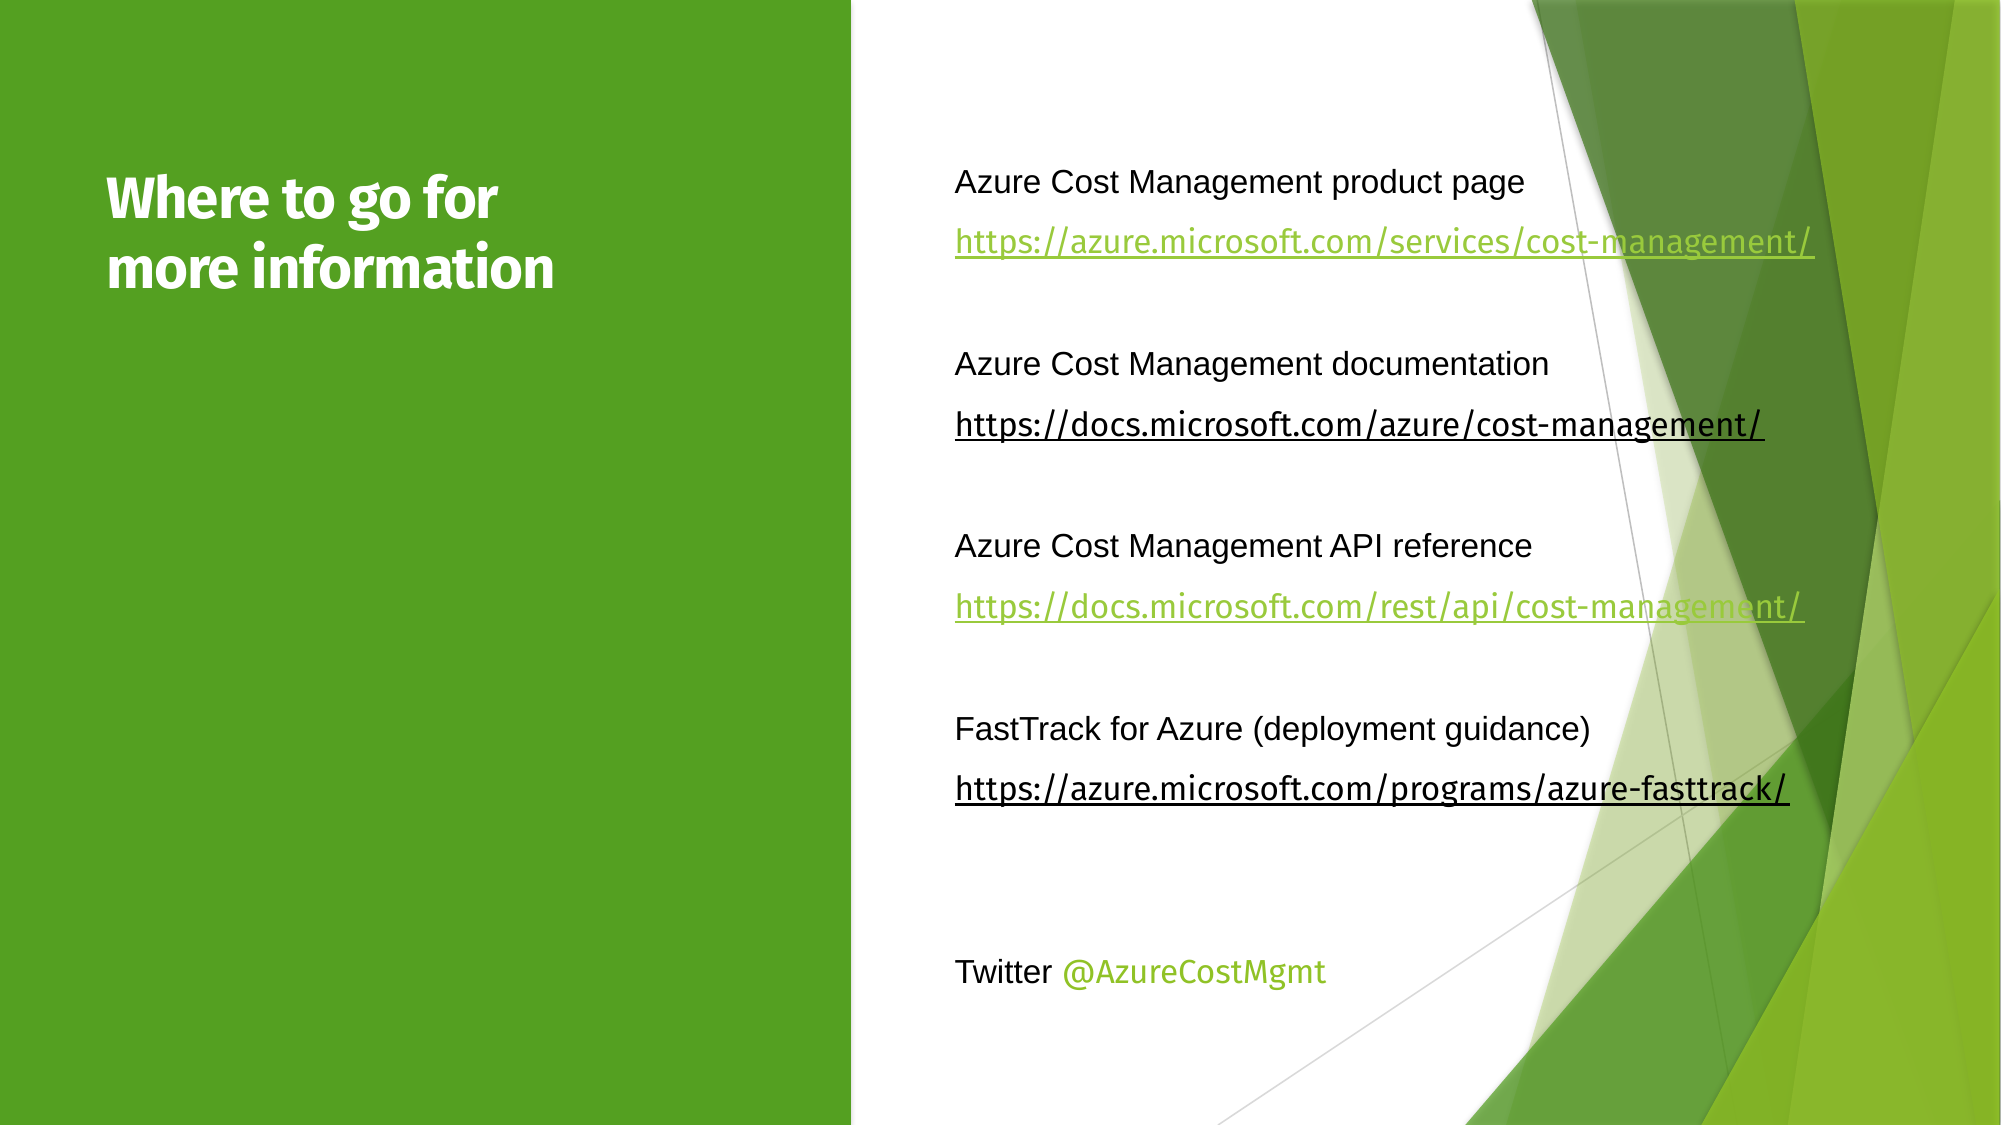

# Where to go for more information
Azure Cost Management product page
https://azure.microsoft.com/services/cost-management/

Azure Cost Management documentation
https://docs.microsoft.com/azure/cost-management/

Azure Cost Management API reference
https://docs.microsoft.com/rest/api/cost-management/

FastTrack for Azure (deployment guidance)
https://azure.microsoft.com/programs/azure-fasttrack/

Twitter @AzureCostMgmt